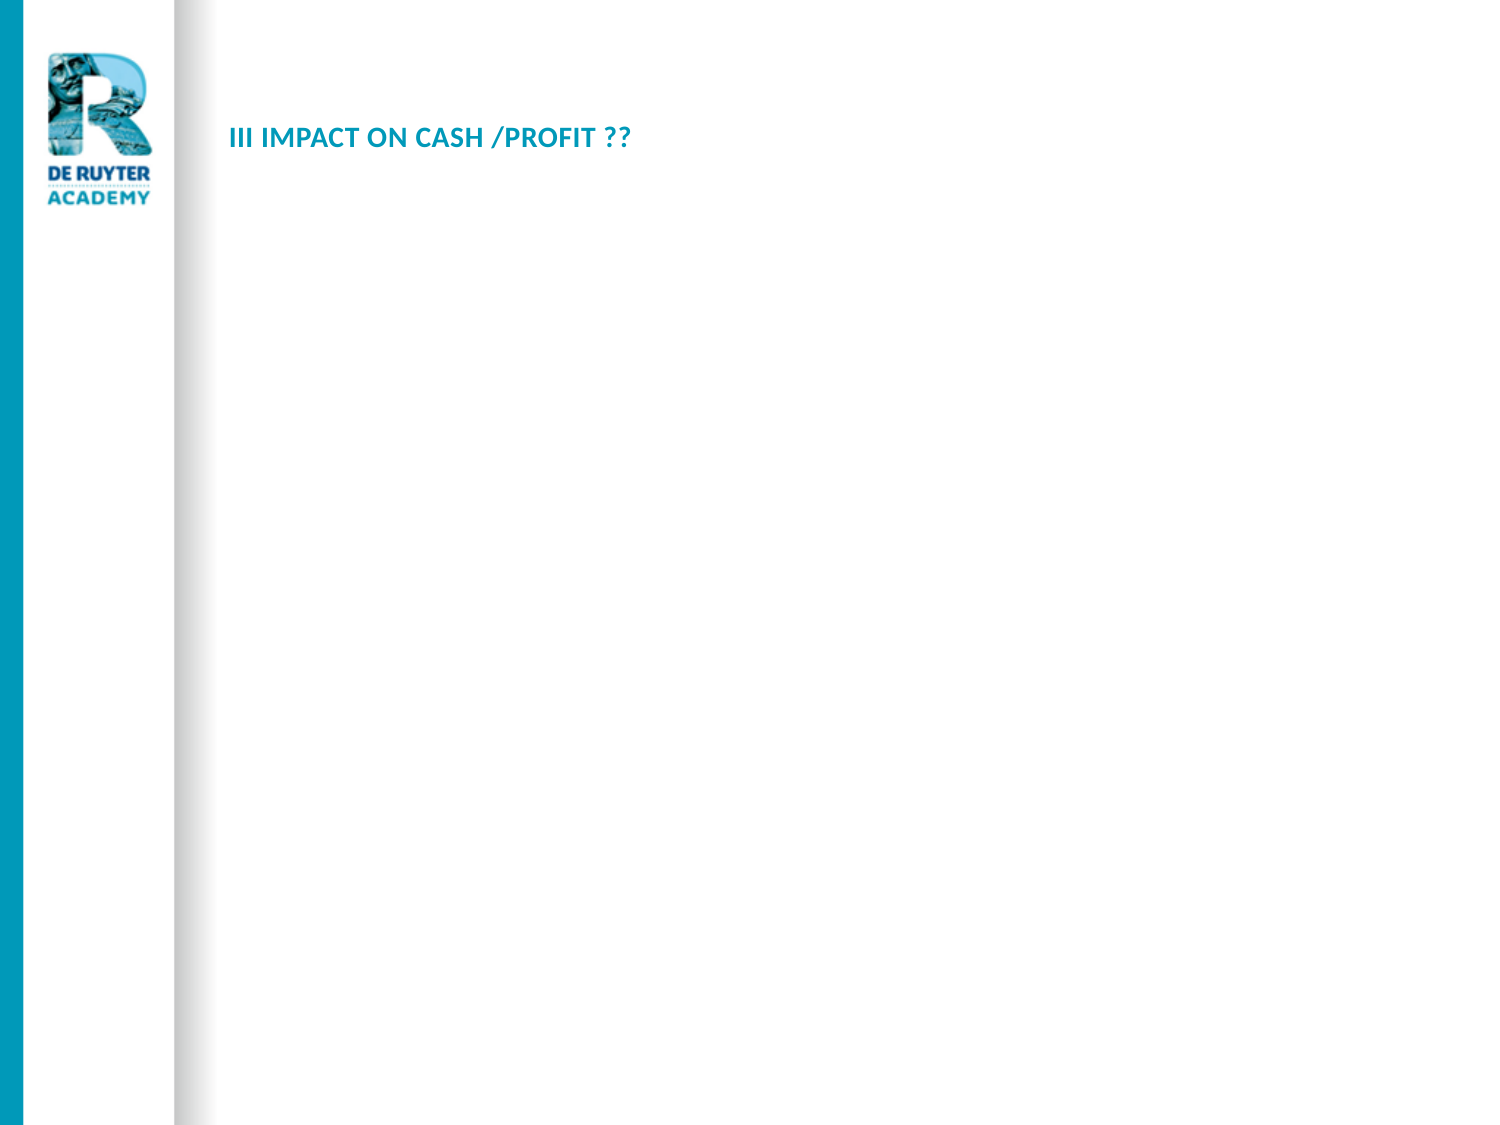

# III Impact on Cash /Profit ??